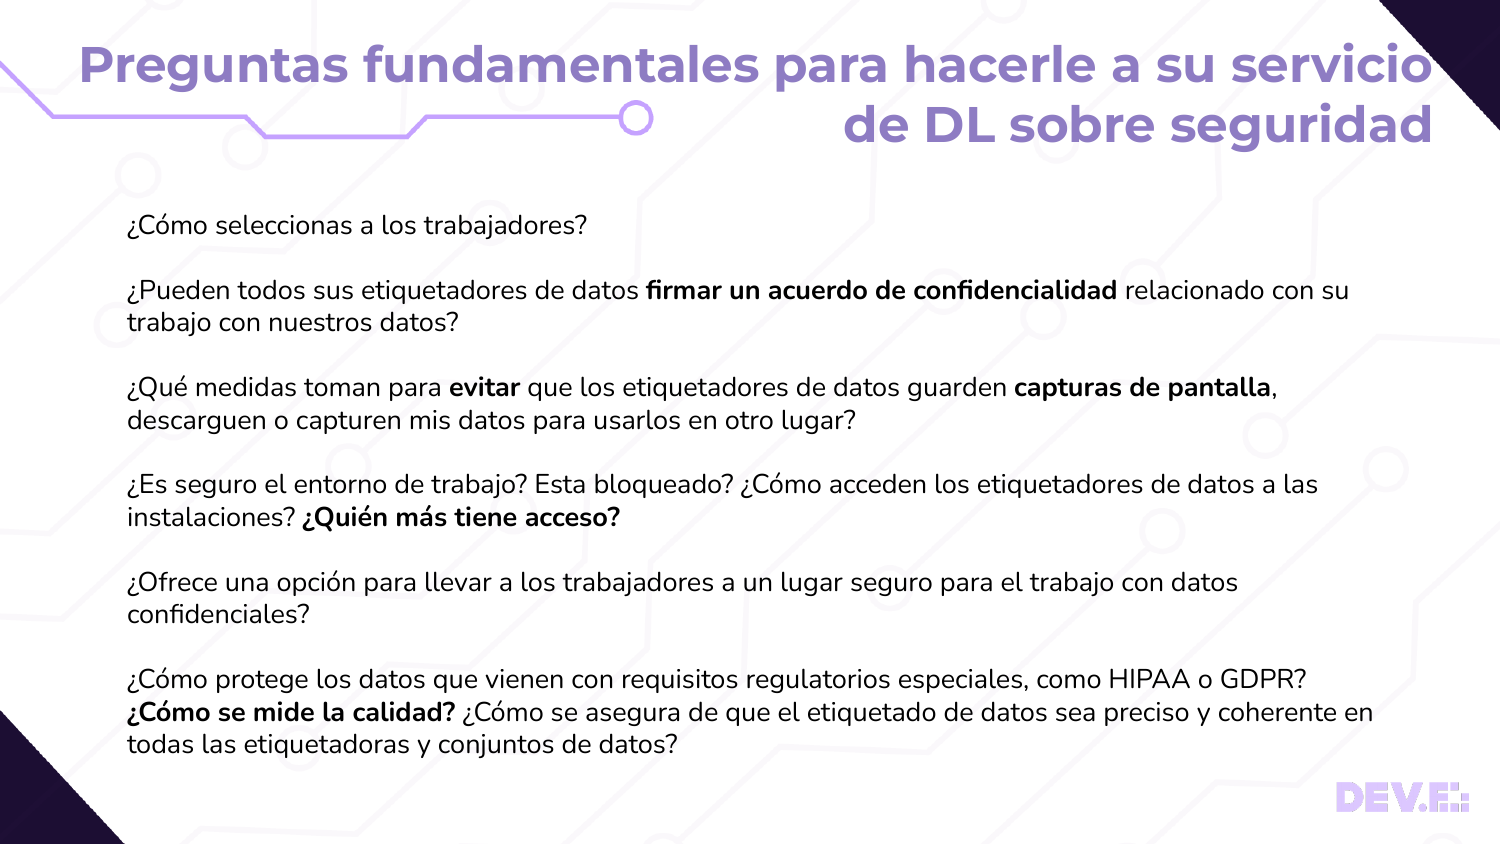

# Preguntas fundamentales para hacerle a su servicio de DL sobre seguridad
¿Cómo seleccionas a los trabajadores?

¿Pueden todos sus etiquetadores de datos firmar un acuerdo de confidencialidad relacionado con su trabajo con nuestros datos?

¿Qué medidas toman para evitar que los etiquetadores de datos guarden capturas de pantalla, descarguen o capturen mis datos para usarlos en otro lugar?

¿Es seguro el entorno de trabajo? Esta bloqueado? ¿Cómo acceden los etiquetadores de datos a las instalaciones? ¿Quién más tiene acceso?

¿Ofrece una opción para llevar a los trabajadores a un lugar seguro para el trabajo con datos confidenciales?

¿Cómo protege los datos que vienen con requisitos regulatorios especiales, como HIPAA o GDPR?
¿Cómo se mide la calidad? ¿Cómo se asegura de que el etiquetado de datos sea preciso y coherente en todas las etiquetadoras y conjuntos de datos?